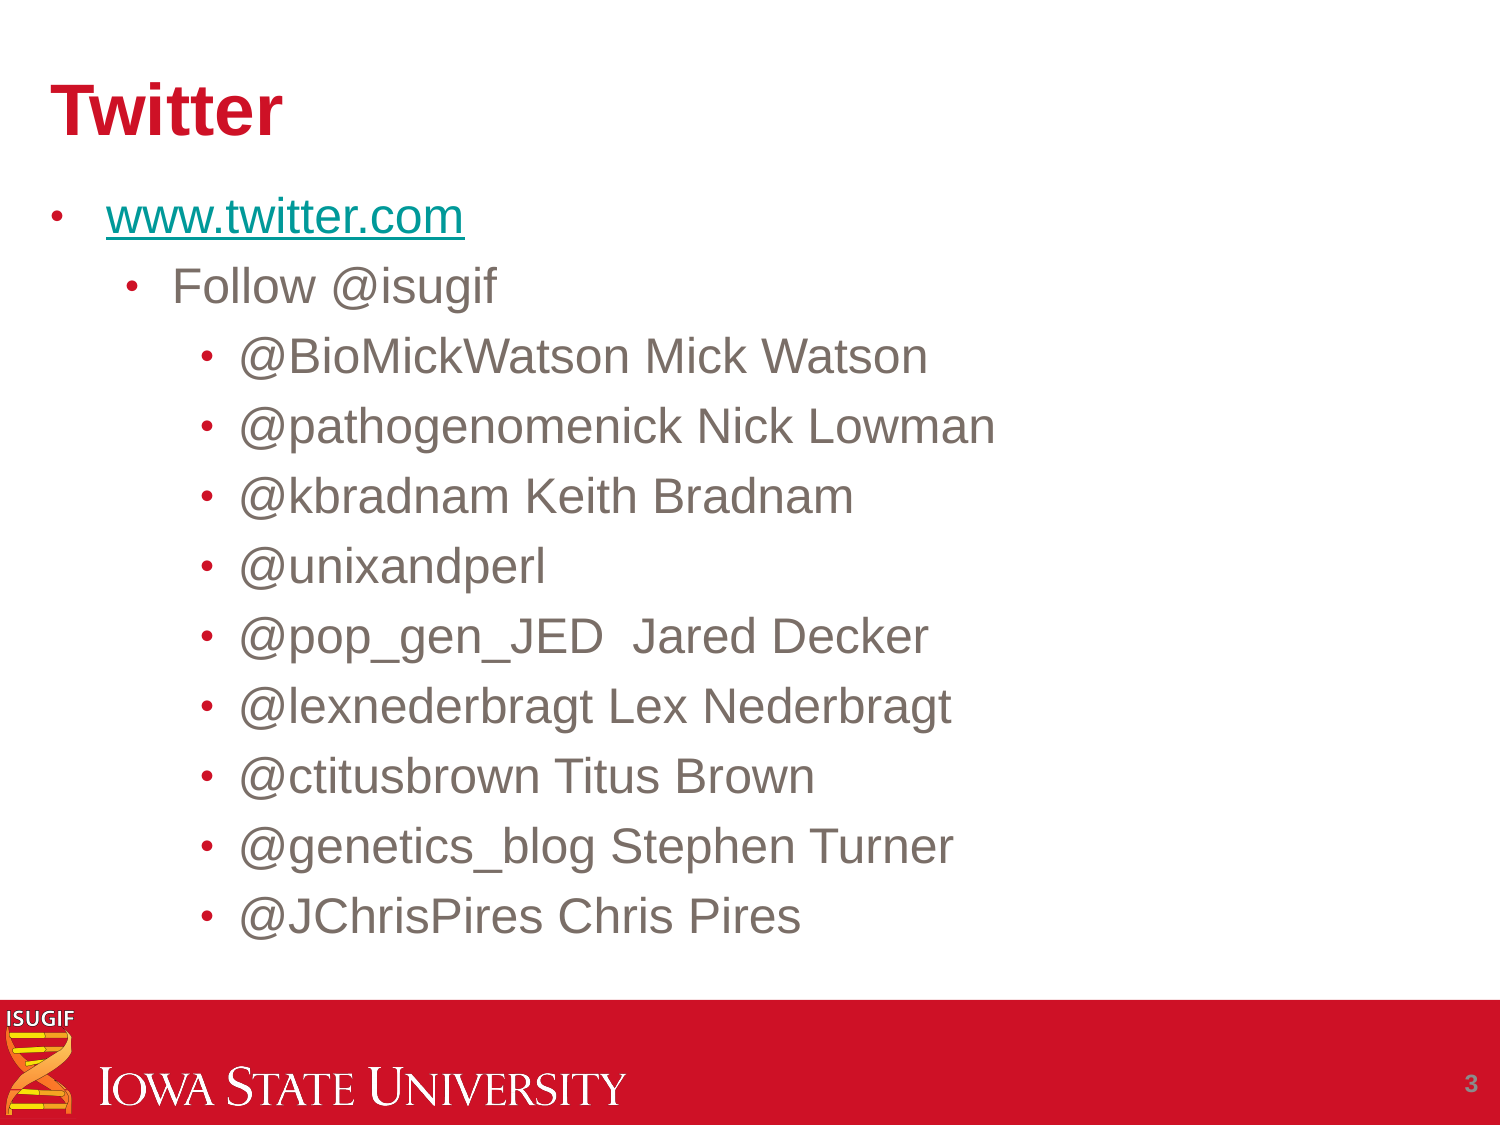

# Twitter
www.twitter.com
Follow @isugif
@BioMickWatson Mick Watson
@pathogenomenick Nick Lowman
@kbradnam Keith Bradnam
@unixandperl
@pop_gen_JED  Jared Decker
@lexnederbragt Lex Nederbragt
@ctitusbrown Titus Brown
@genetics_blog Stephen Turner
@JChrisPires Chris Pires